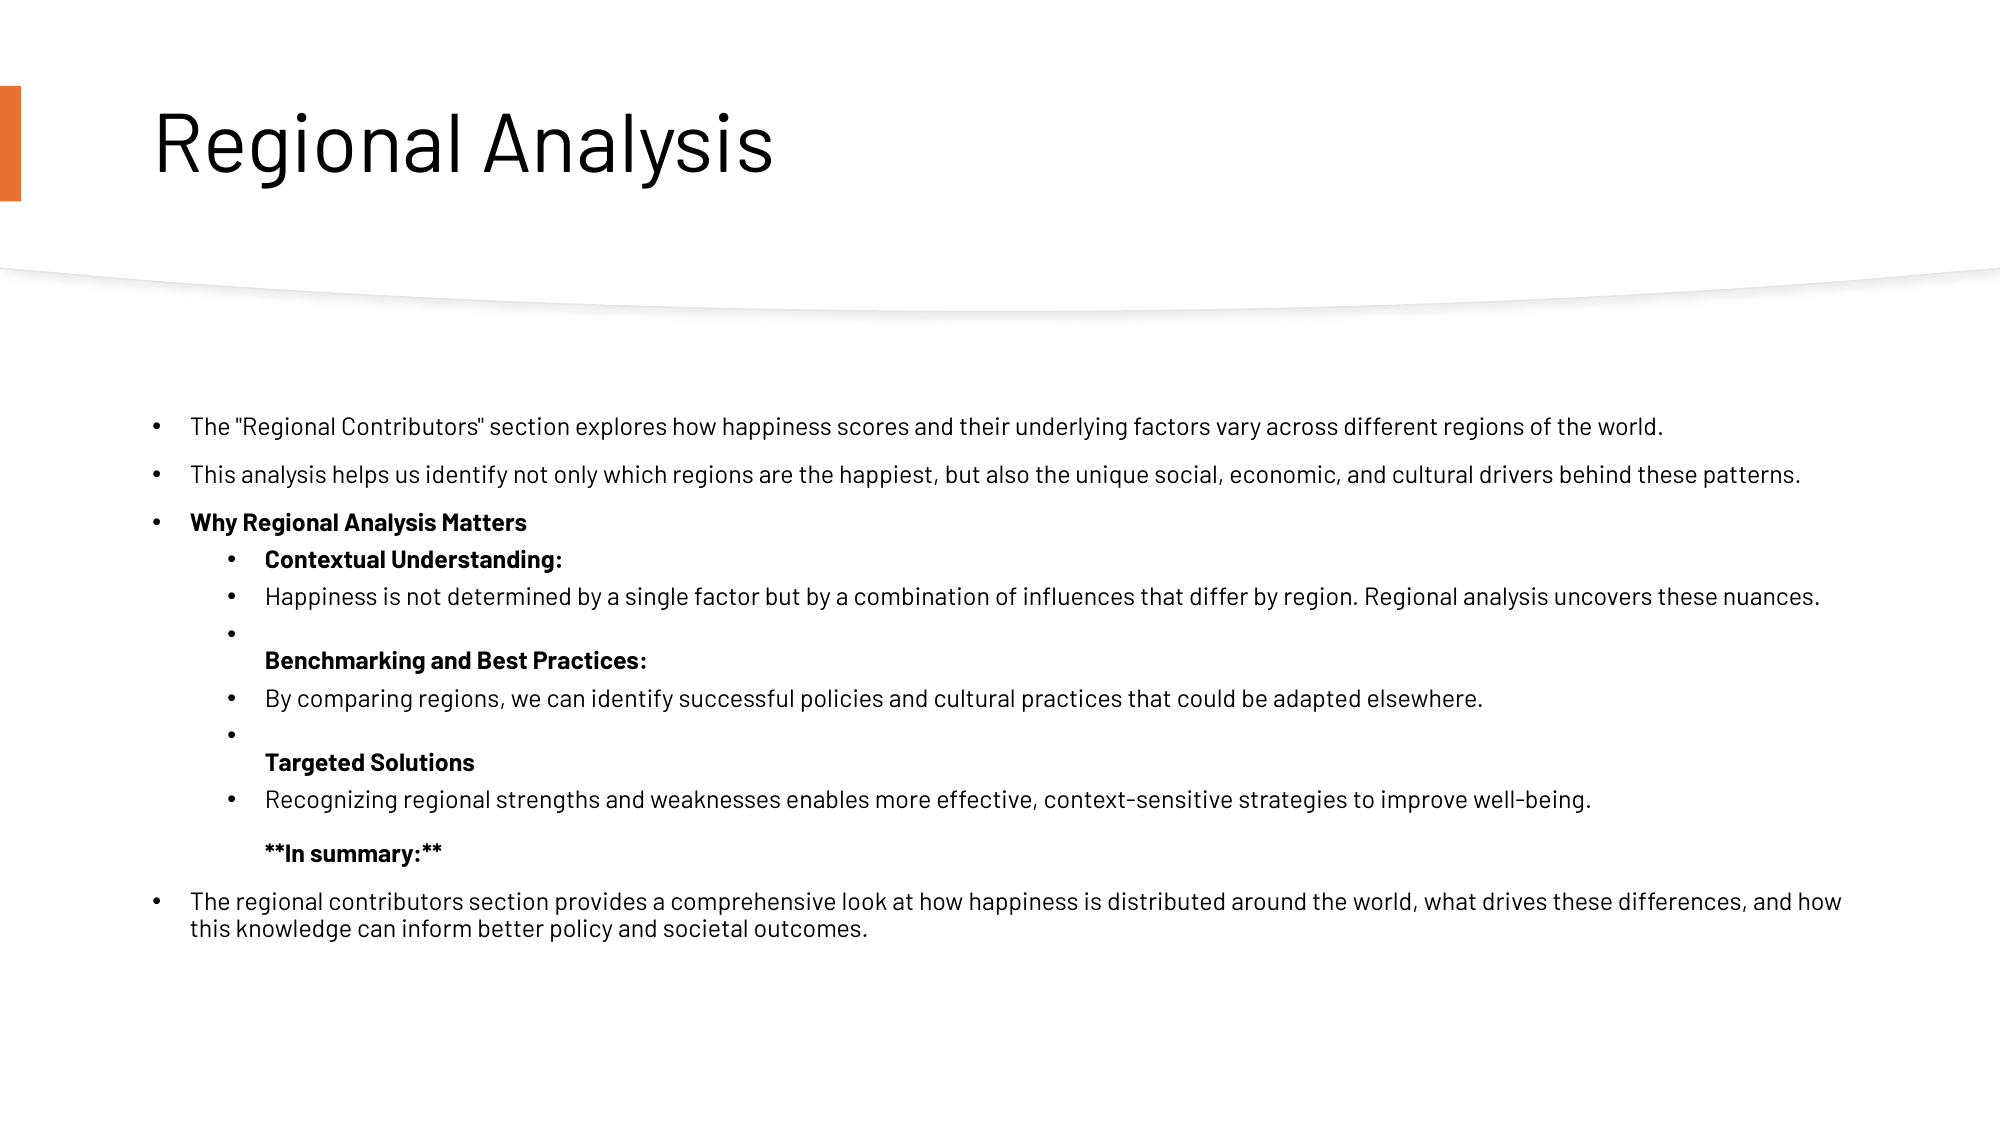

# Regional Analysis

The "Regional Contributors" section explores how happiness scores and their underlying factors vary across different regions of the world.
This analysis helps us identify not only which regions are the happiest, but also the unique social, economic, and cultural drivers behind these patterns.
Why Regional Analysis Matters
Contextual Understanding:
Happiness is not determined by a single factor but by a combination of influences that differ by region. Regional analysis uncovers these nuances.
Benchmarking and Best Practices:
By comparing regions, we can identify successful policies and cultural practices that could be adapted elsewhere.
Targeted Solutions
Recognizing regional strengths and weaknesses enables more effective, context-sensitive strategies to improve well-being.
**In summary:**
The regional contributors section provides a comprehensive look at how happiness is distributed around the world, what drives these differences, and how this knowledge can inform better policy and societal outcomes.